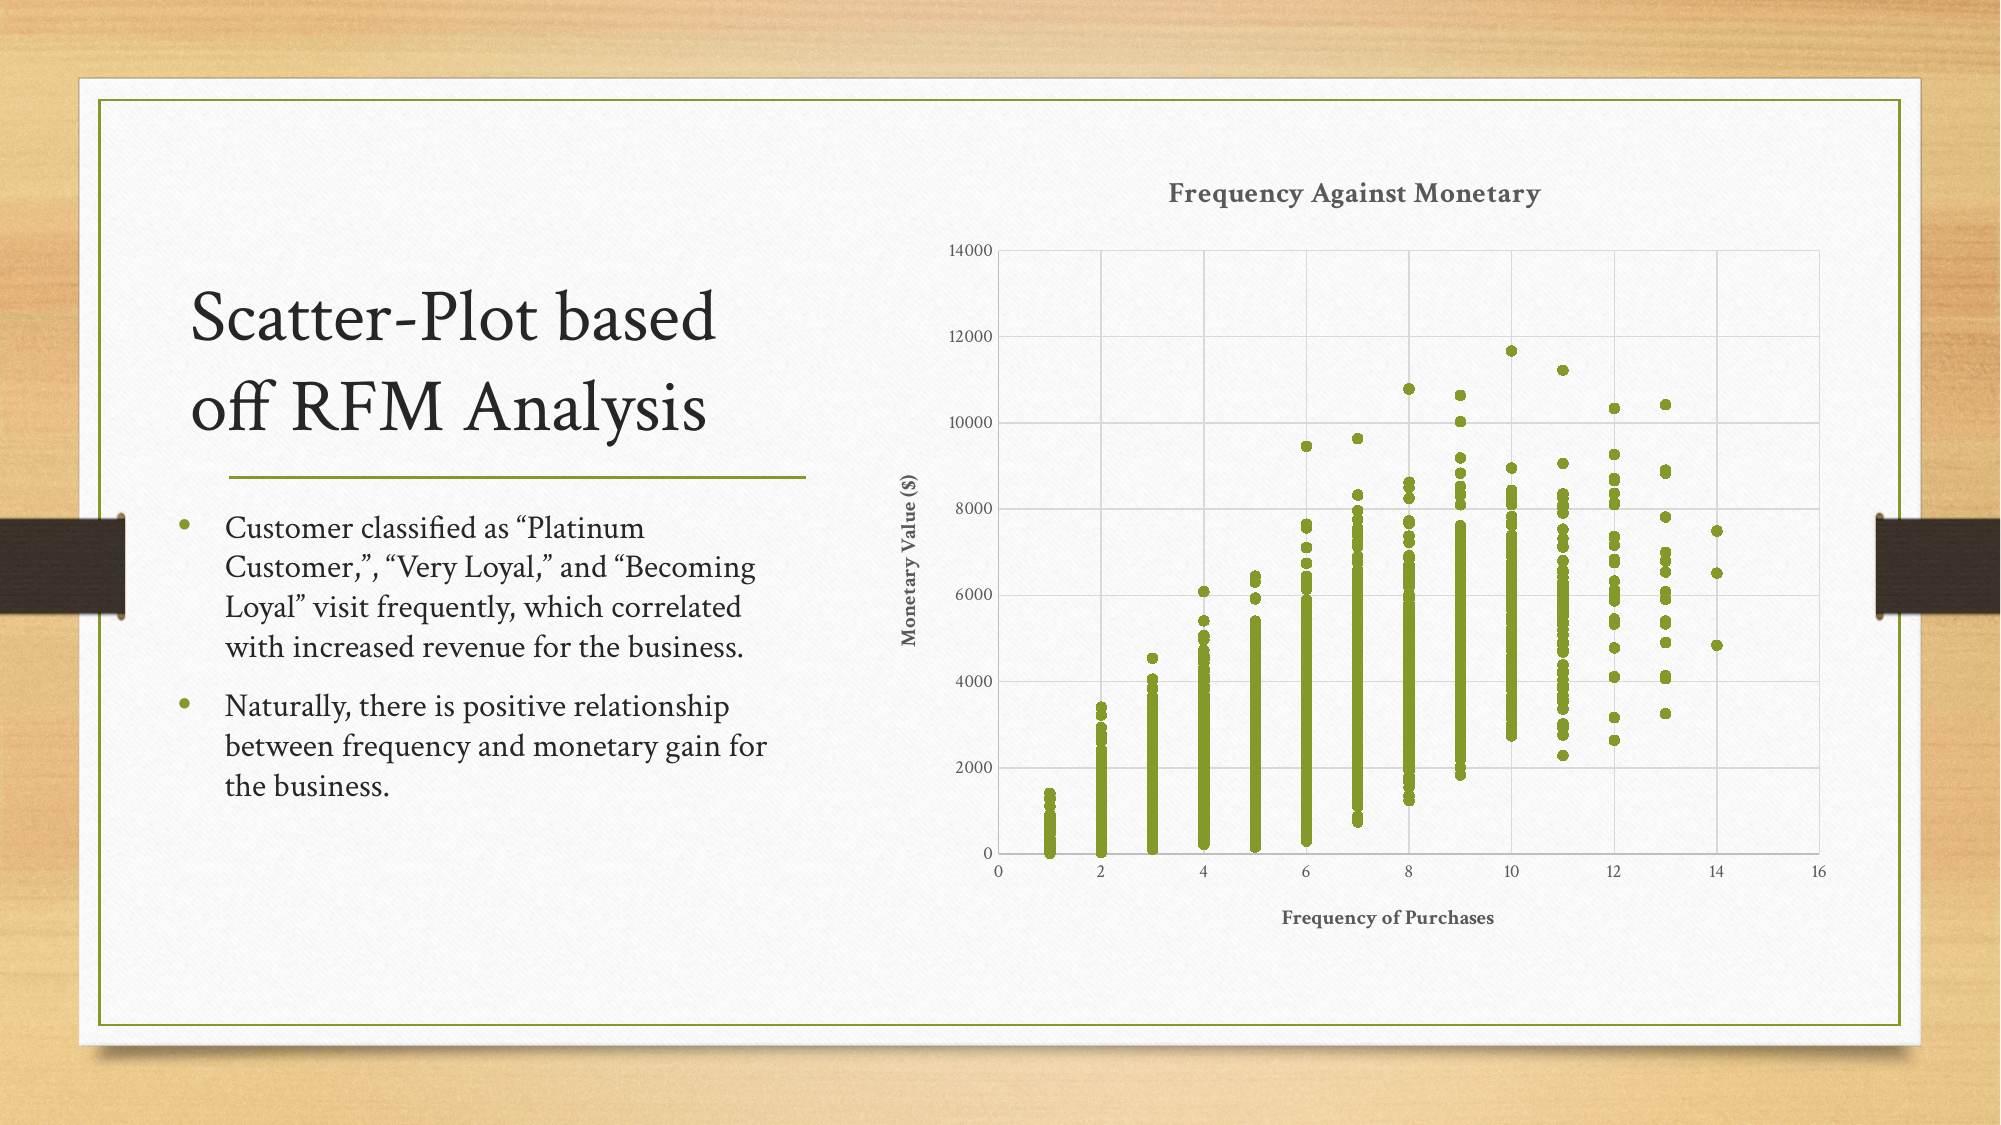

### Chart: Frequency Against Monetary

| Category | Sum of profit |
|---|---|
# Scatter-Plot based off RFM Analysis
Customer classified as “Platinum Customer,”, “Very Loyal,” and “Becoming Loyal” visit frequently, which correlated with increased revenue for the business.
Naturally, there is positive relationship between frequency and monetary gain for the business.